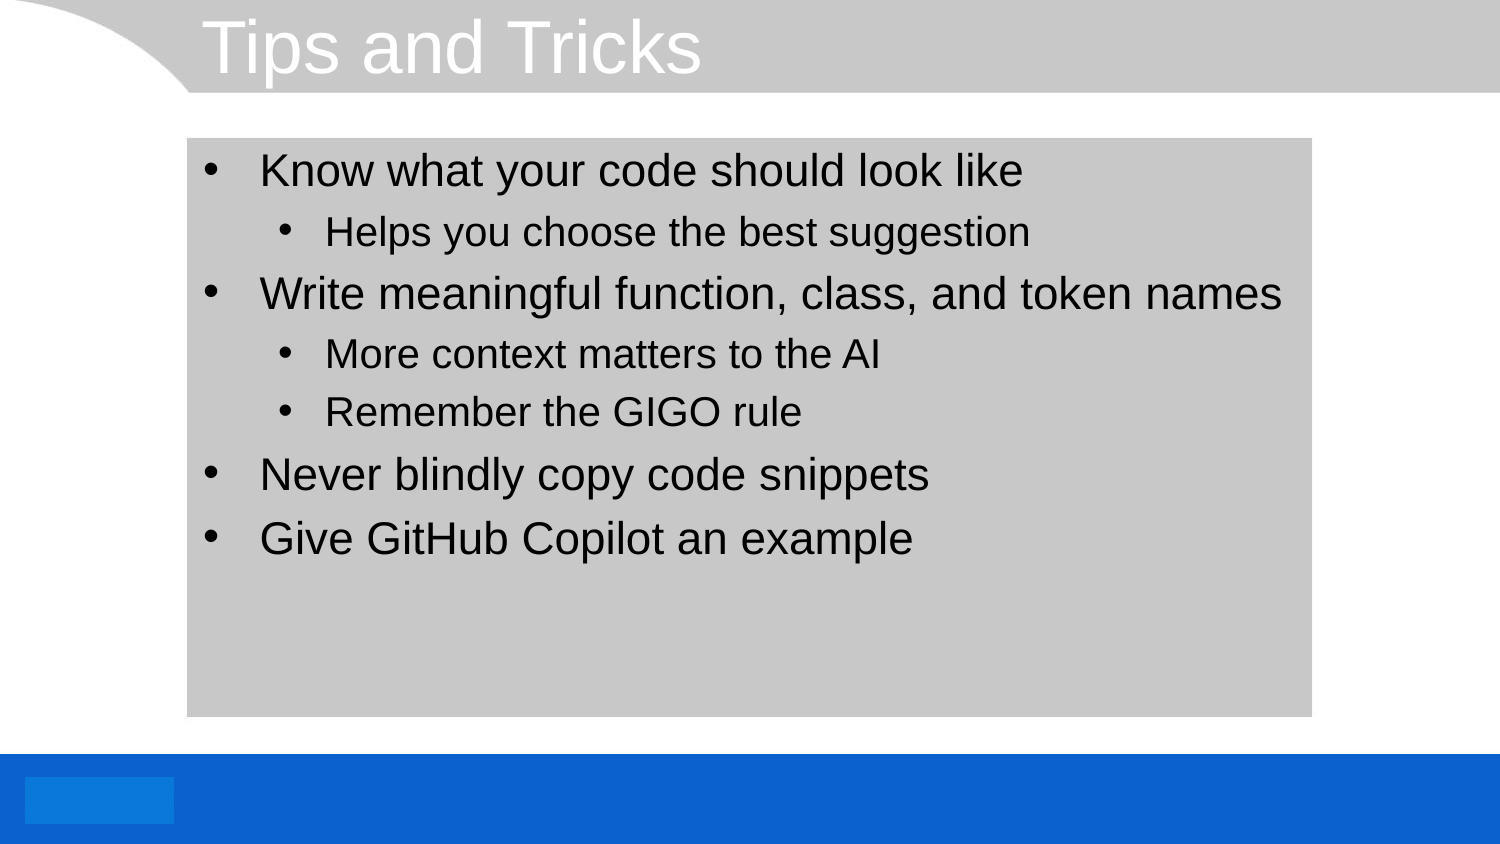

# Tips and Tricks
Know what your code should look like
Helps you choose the best suggestion
Write meaningful function, class, and token names
More context matters to the AI
Remember the GIGO rule
Never blindly copy code snippets
Give GitHub Copilot an example